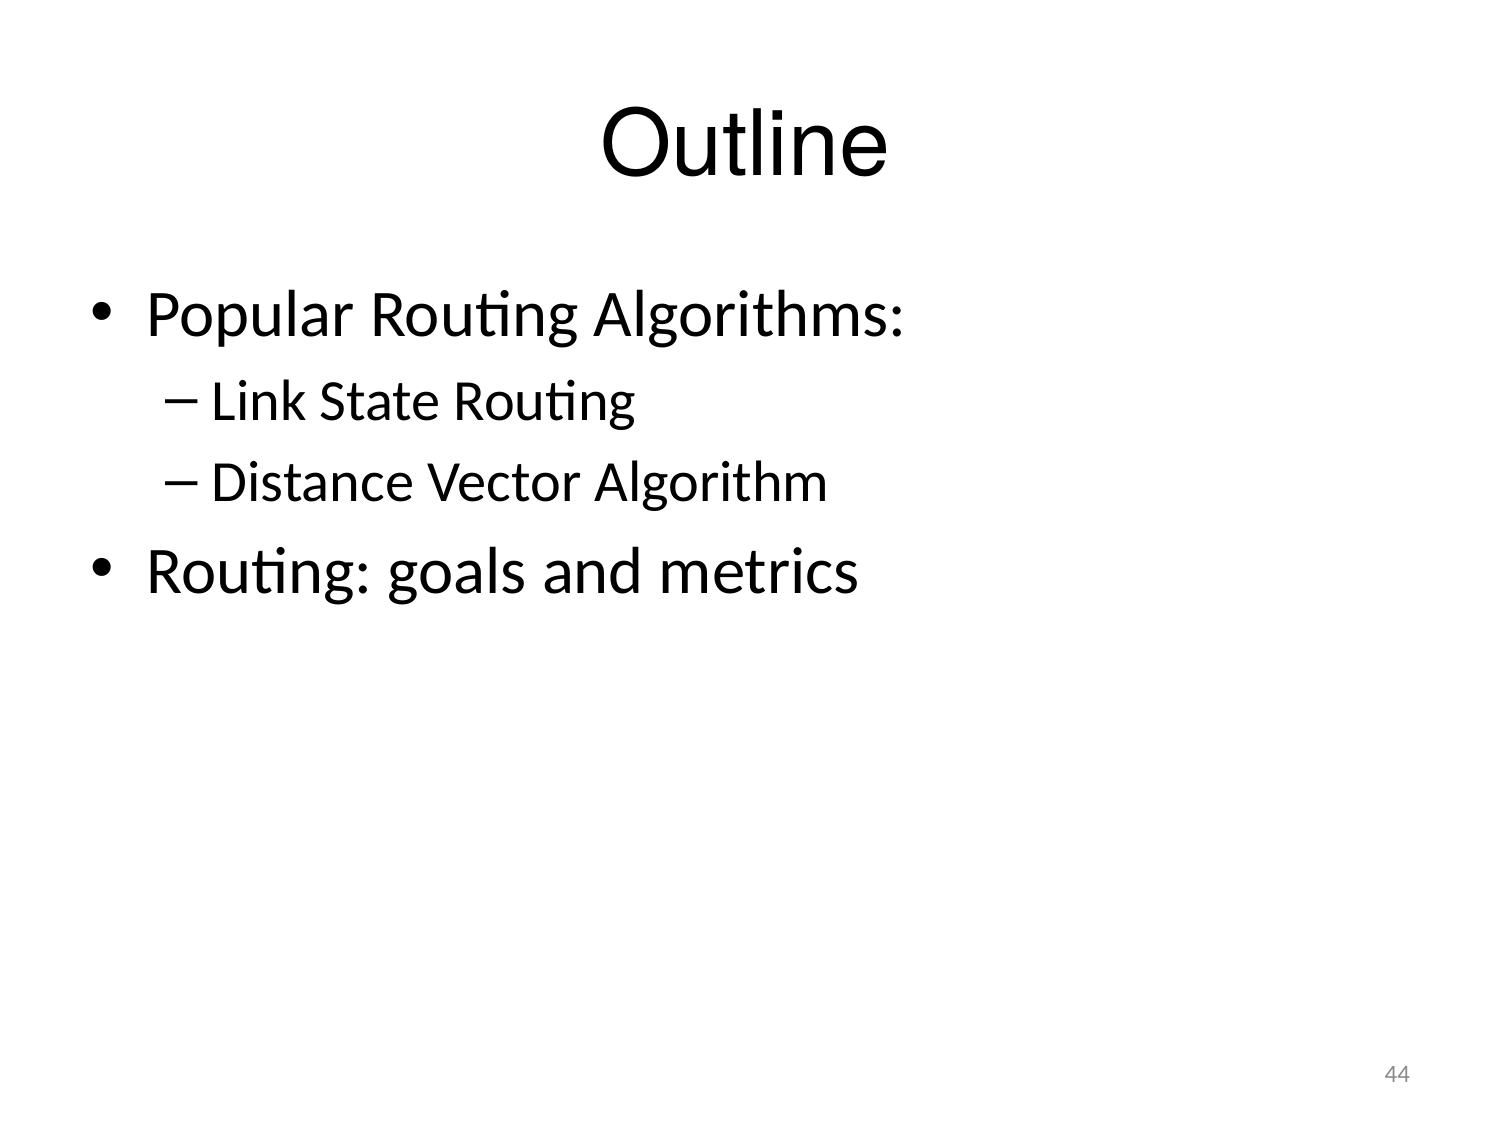

# Outline
Popular Routing Algorithms:
Link State Routing
Distance Vector Algorithm
Routing: goals and metrics
44